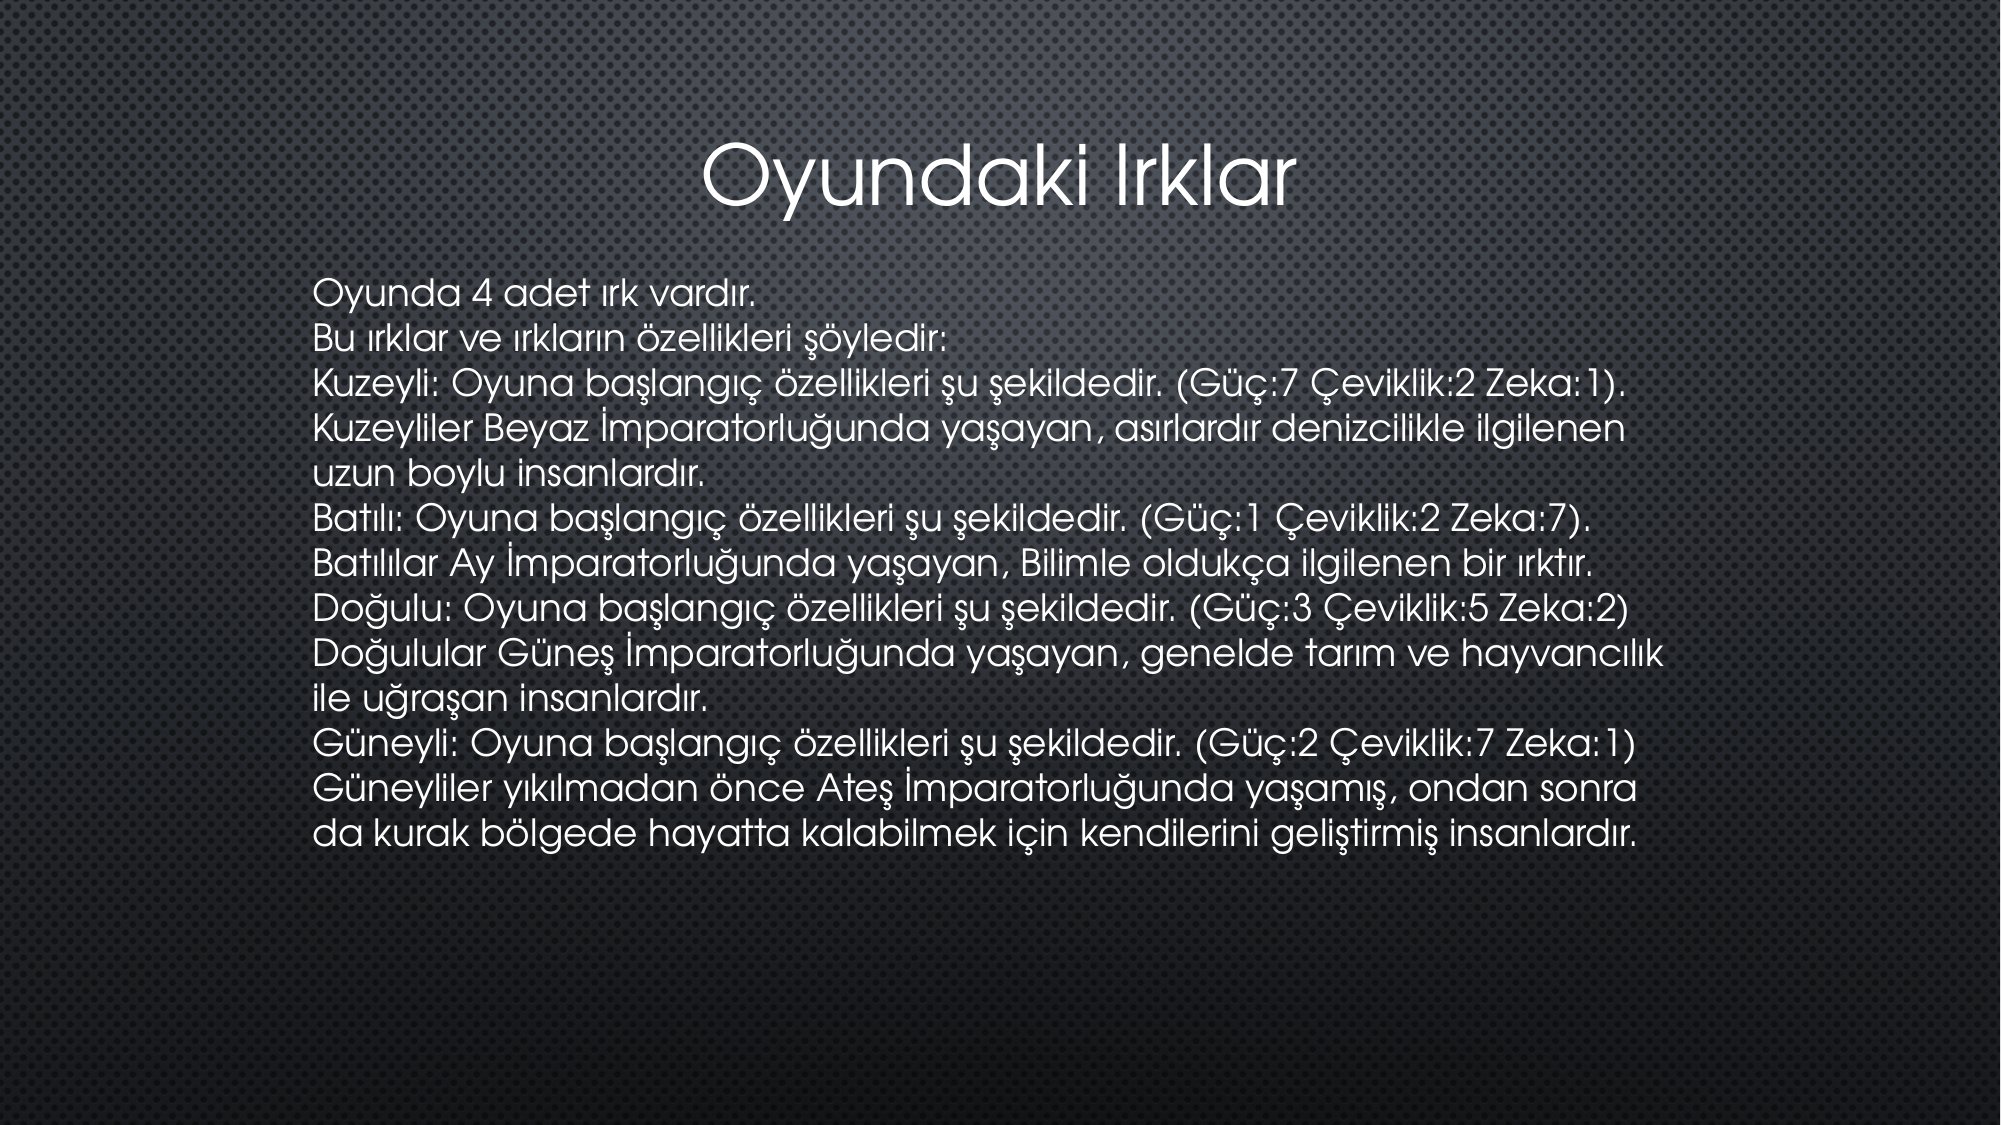

Oyundaki Irklar
Oyunda 4 adet ırk vardır.
Bu ırklar ve ırkların özellikleri şöyledir:
Kuzeyli: Oyuna başlangıç özellikleri şu şekildedir. (Güç:7 Çeviklik:2 Zeka:1).
Kuzeyliler Beyaz İmparatorluğunda yaşayan, asırlardır denizcilikle ilgilenen uzun boylu insanlardır.
Batılı: Oyuna başlangıç özellikleri şu şekildedir. (Güç:1 Çeviklik:2 Zeka:7).
Batılılar Ay İmparatorluğunda yaşayan, Bilimle oldukça ilgilenen bir ırktır.
Doğulu: Oyuna başlangıç özellikleri şu şekildedir. (Güç:3 Çeviklik:5 Zeka:2)
Doğulular Güneş İmparatorluğunda yaşayan, genelde tarım ve hayvancılık ile uğraşan insanlardır.
Güneyli: Oyuna başlangıç özellikleri şu şekildedir. (Güç:2 Çeviklik:7 Zeka:1)
Güneyliler yıkılmadan önce Ateş İmparatorluğunda yaşamış, ondan sonra da kurak bölgede hayatta kalabilmek için kendilerini geliştirmiş insanlardır.